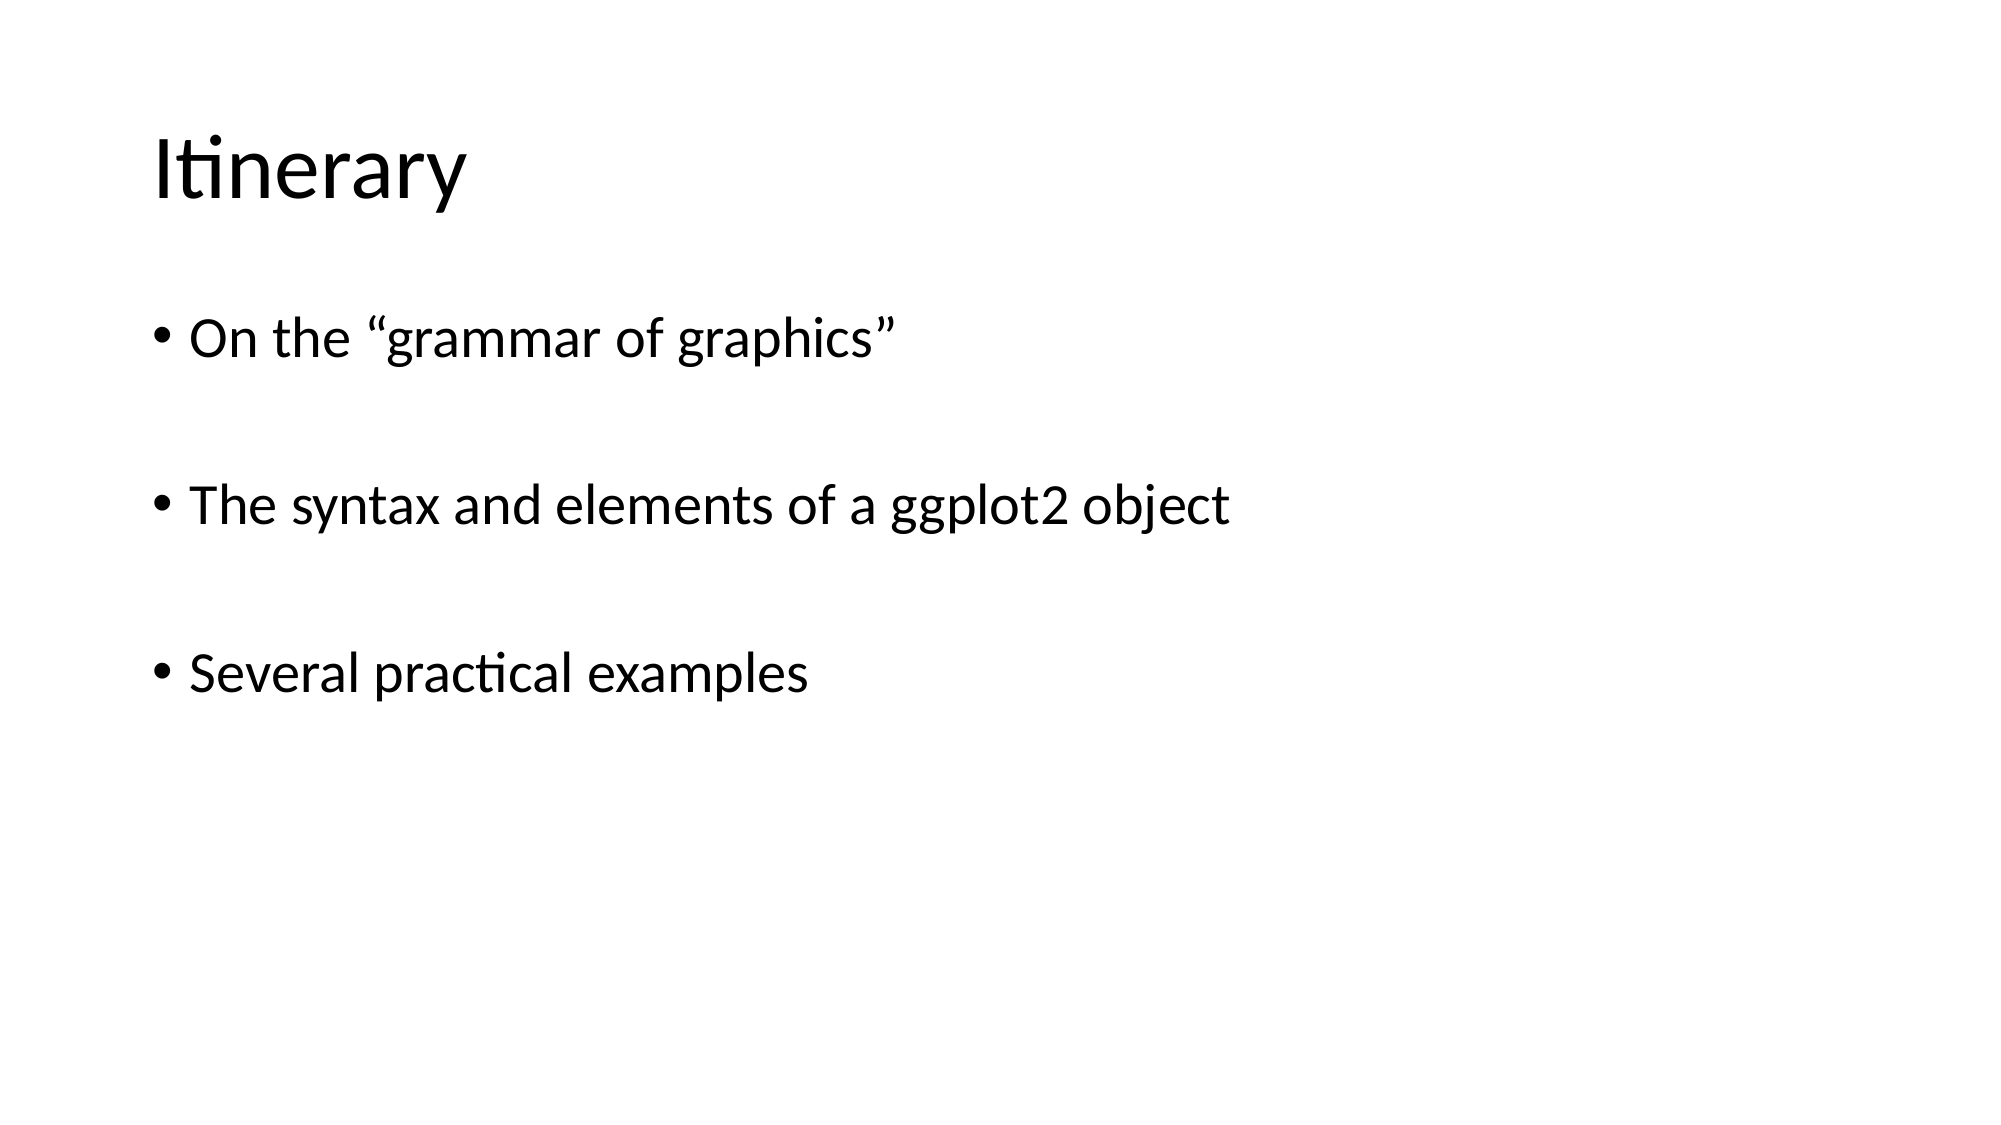

# Itinerary
On the “grammar of graphics”

The syntax and elements of a ggplot2 object

Several practical examples